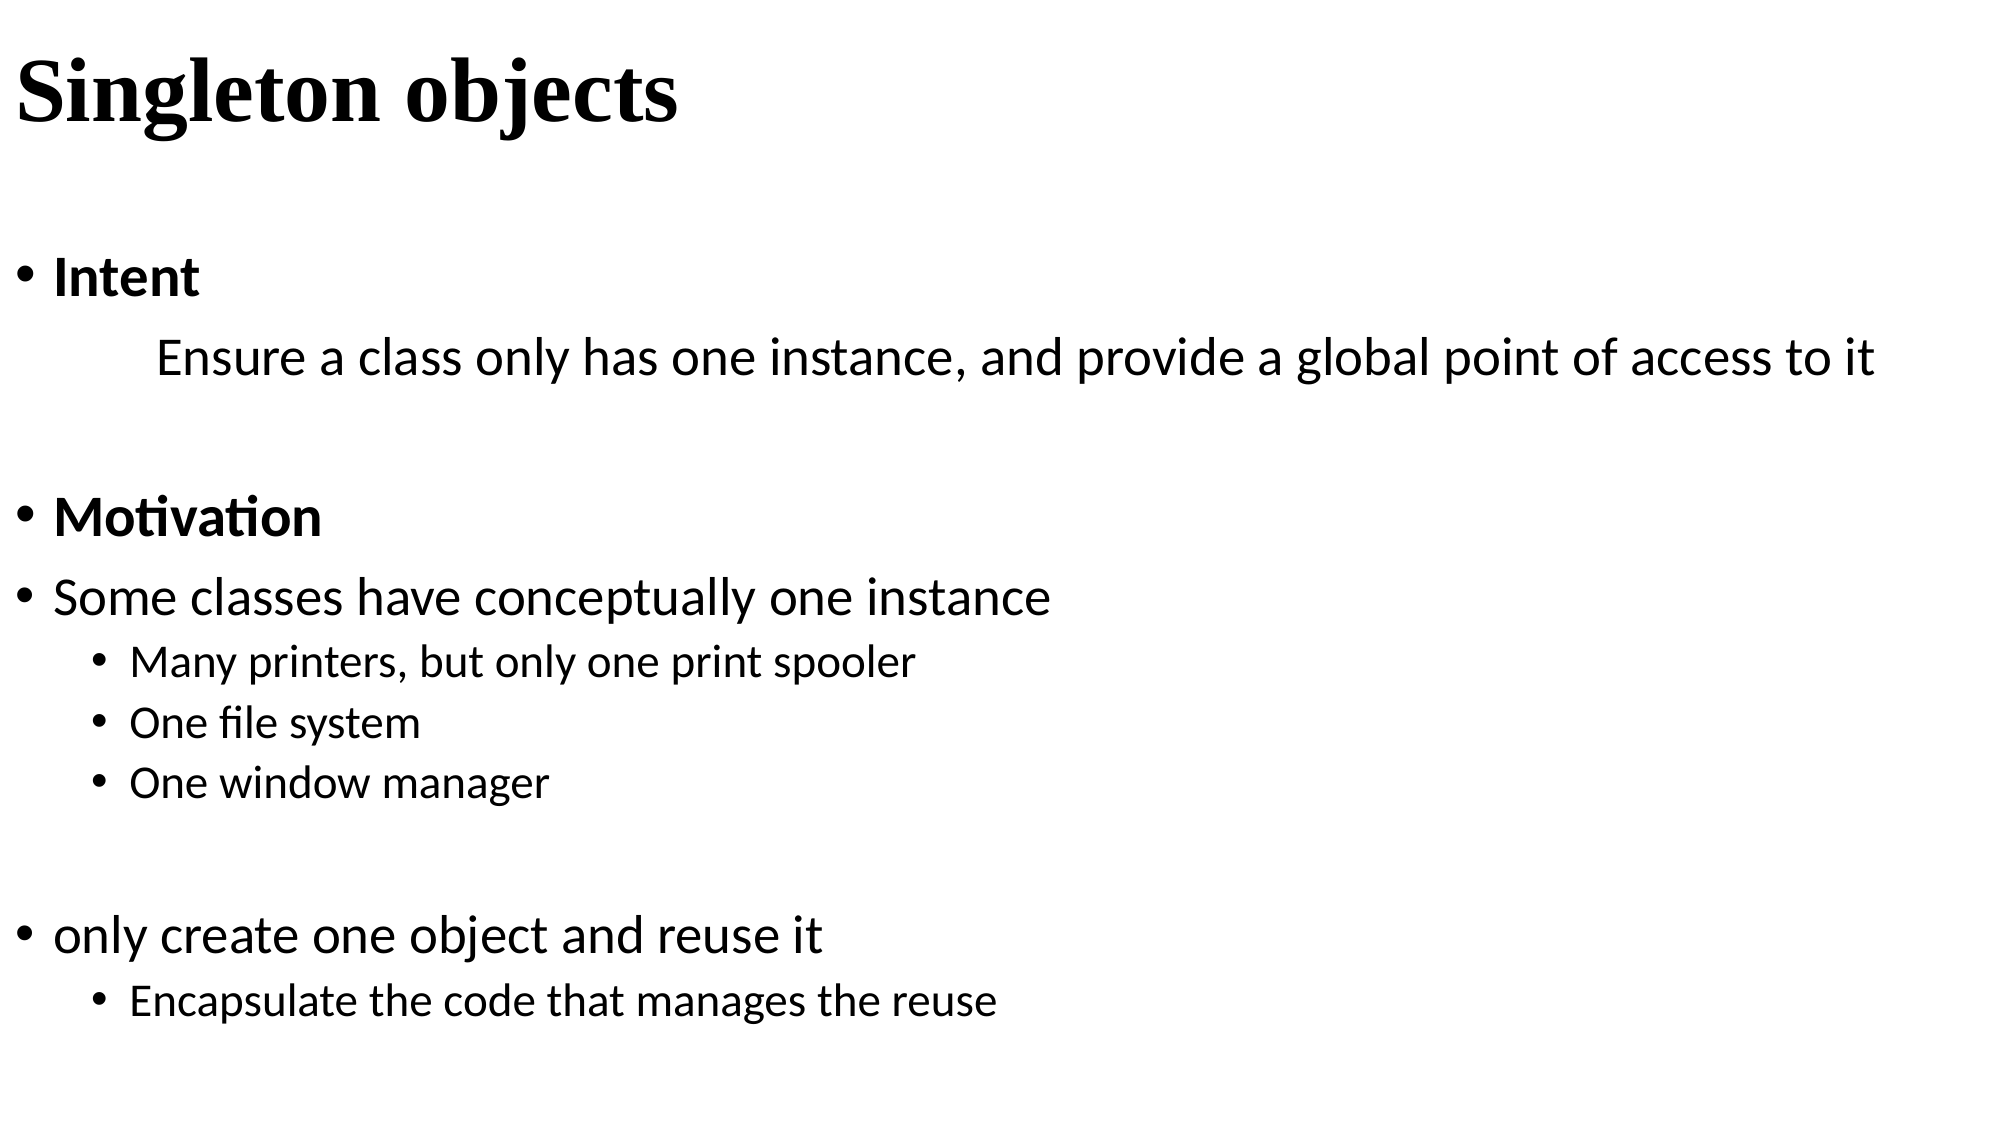

# Singleton objects
Intent
 	Ensure a class only has one instance, and provide a global point of access to it

Motivation
Some classes have conceptually one instance
Many printers, but only one print spooler
One file system
One window manager

only create one object and reuse it
Encapsulate the code that manages the reuse